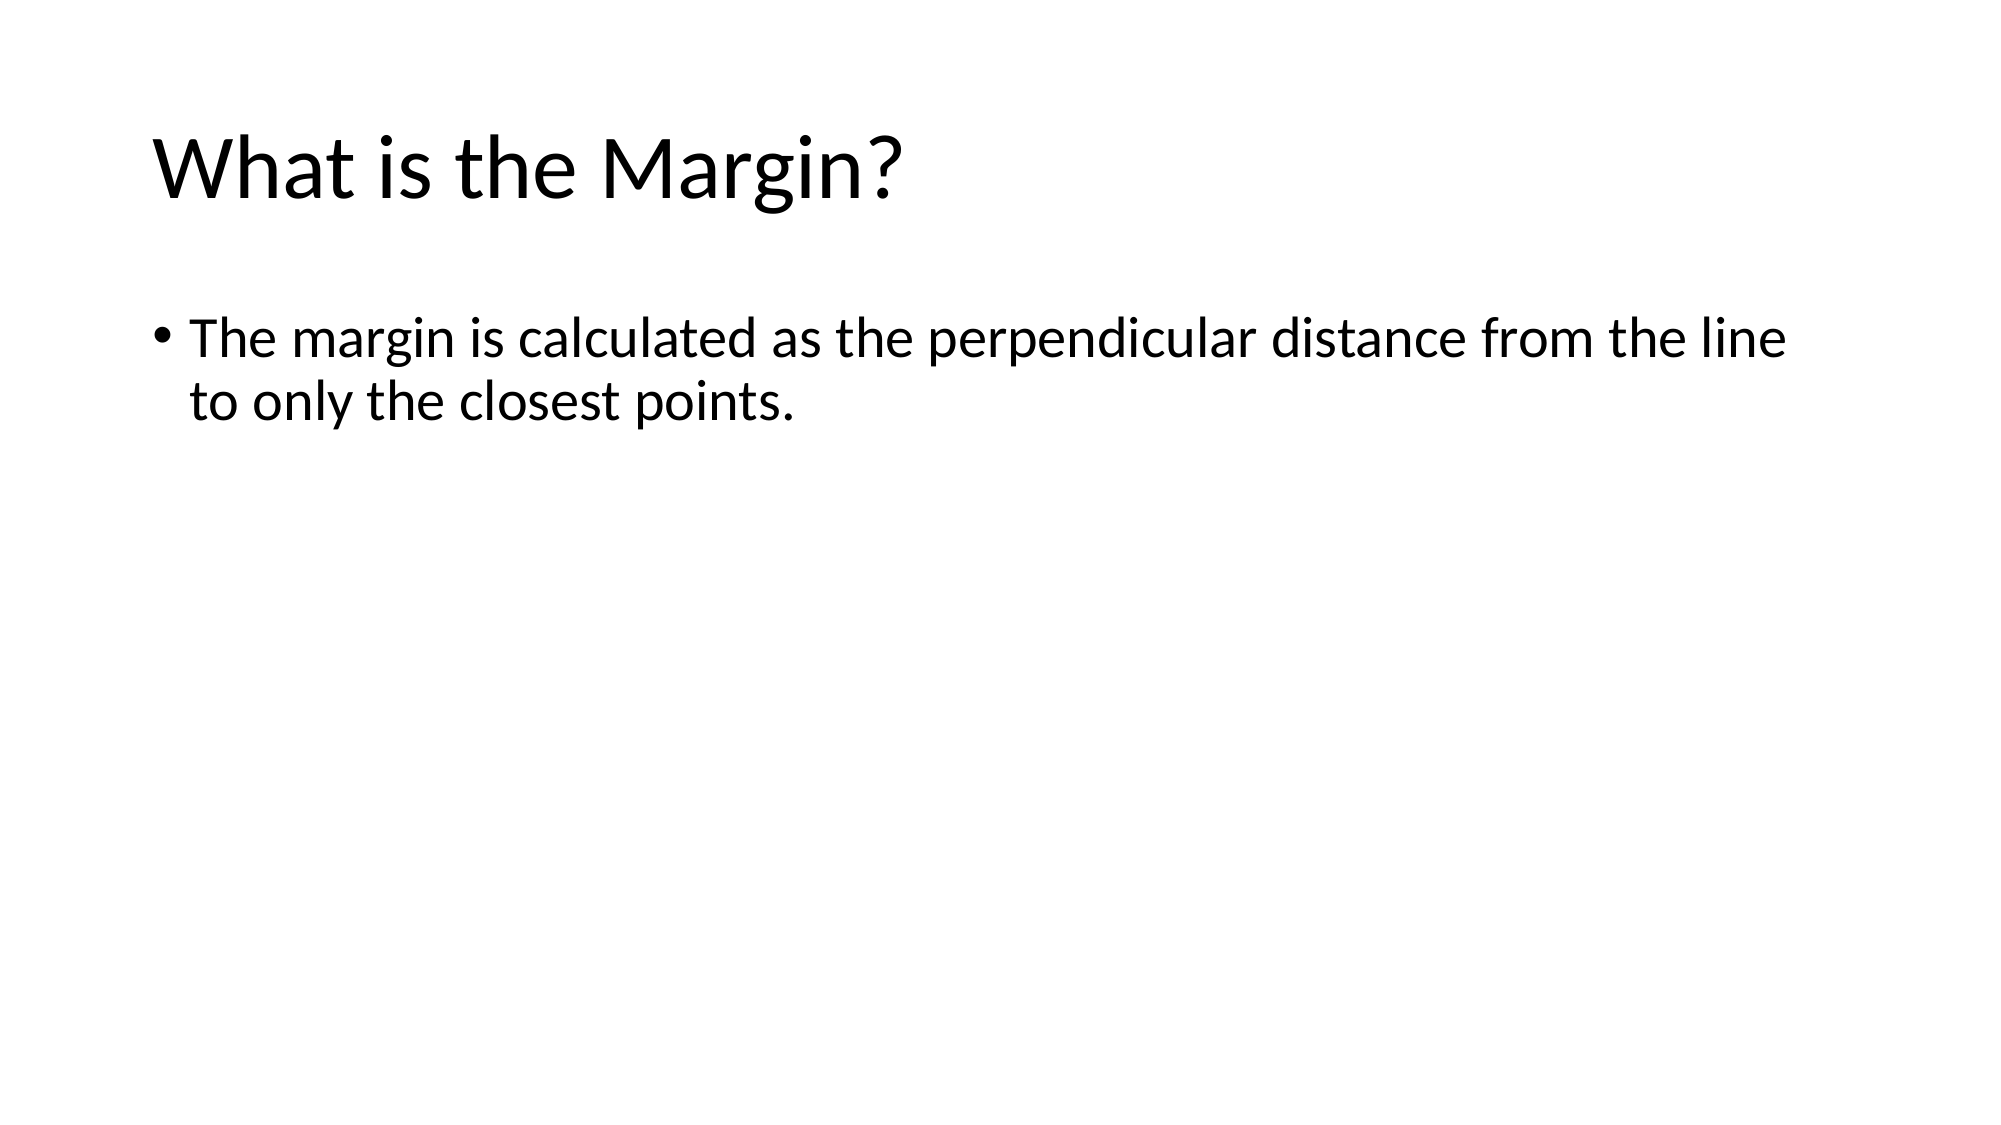

# What is the Margin?
The margin is calculated as the perpendicular distance from the line to only the closest points.